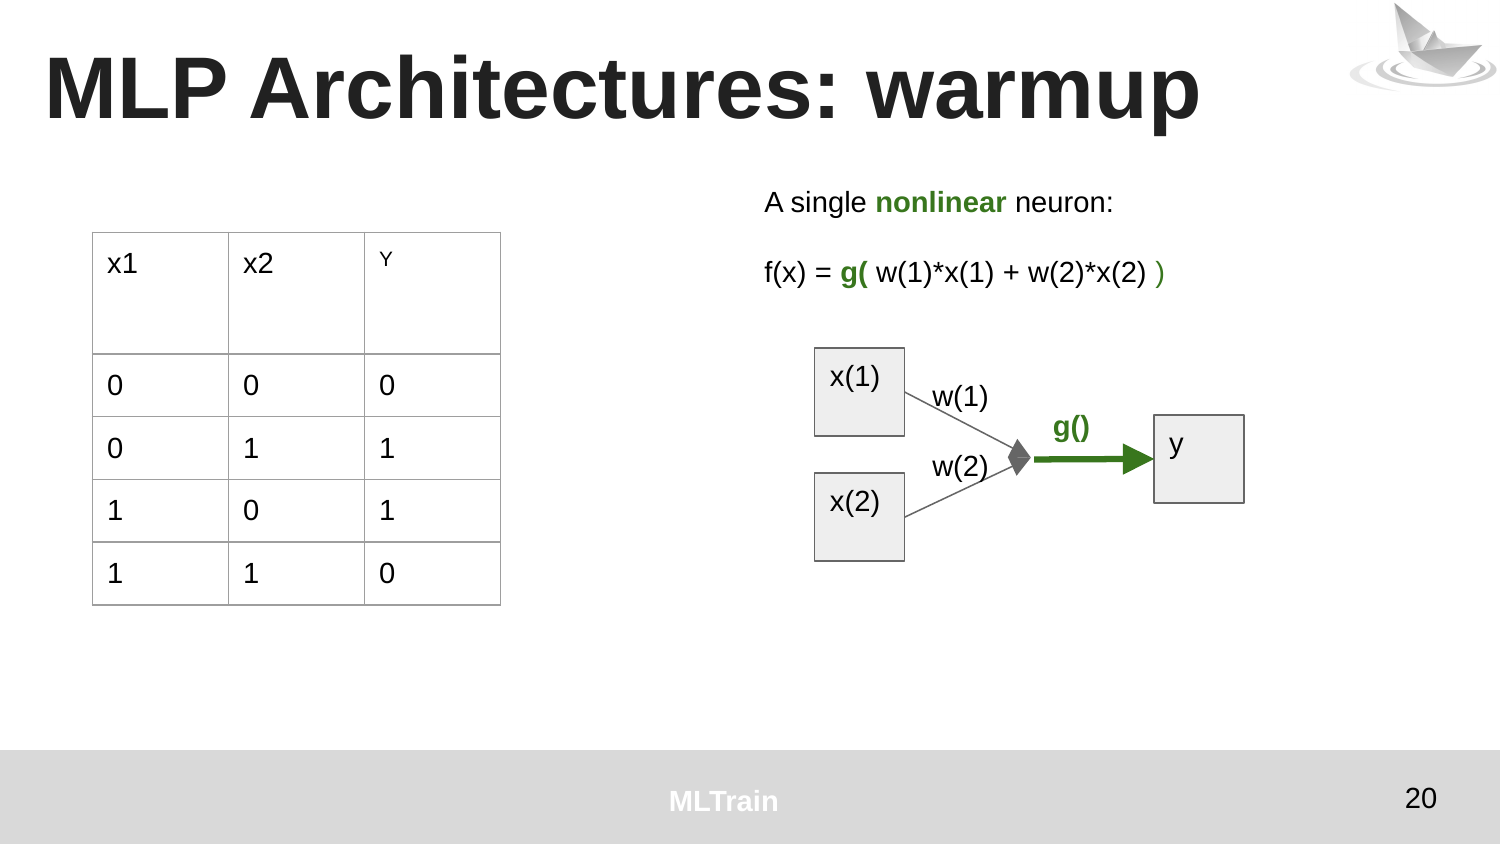

# MLP Architectures: warmup
A single nonlinear neuron:

f(x) = g( w(1)*x(1) + w(2)*x(2) )
| x1 | x2 | Y |
| --- | --- | --- |
| 0 | 0 | 0 |
| 0 | 1 | 1 |
| 1 | 0 | 1 |
| 1 | 1 | 0 |
x(1)

w(1)

w(2)
g()
y

x(2)

20